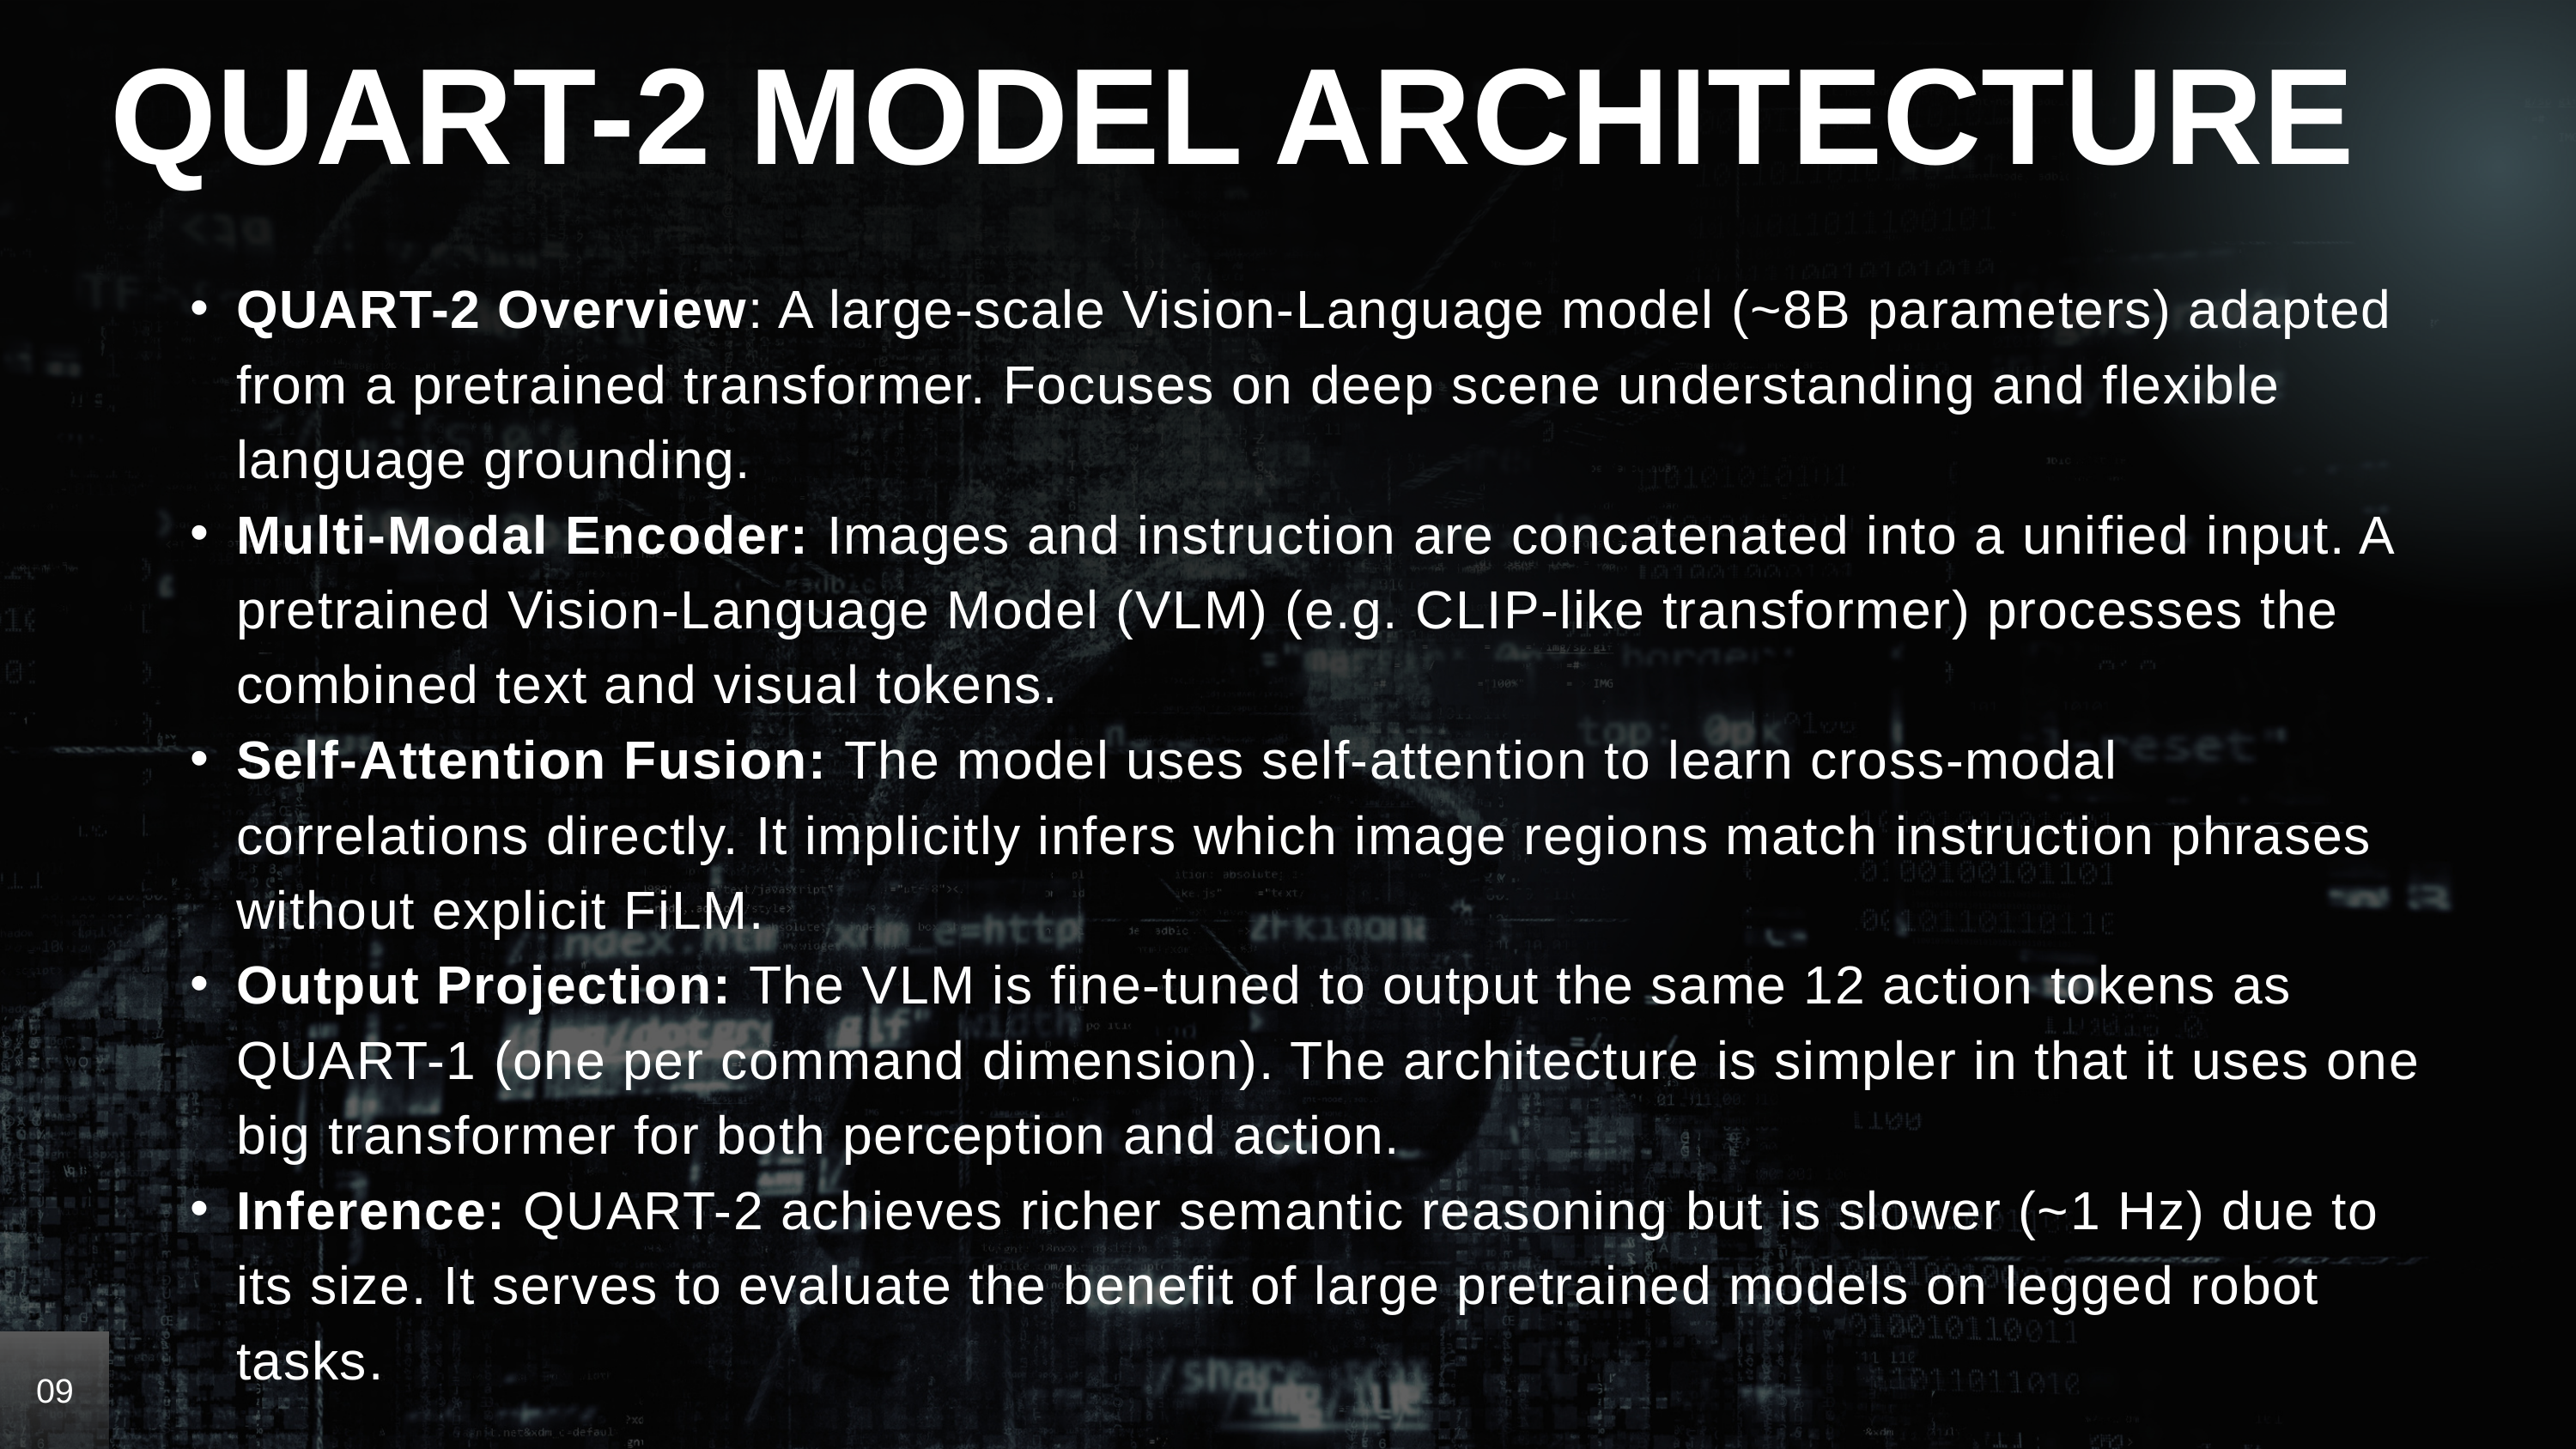

QUART-2 MODEL ARCHITECTURE
QUART-2 Overview: A large-scale Vision-Language model (~8B parameters) adapted from a pretrained transformer. Focuses on deep scene understanding and flexible language grounding.
Multi-Modal Encoder: Images and instruction are concatenated into a unified input. A pretrained Vision-Language Model (VLM) (e.g. CLIP-like transformer) processes the combined text and visual tokens.
Self-Attention Fusion: The model uses self-attention to learn cross-modal correlations directly. It implicitly infers which image regions match instruction phrases without explicit FiLM.
Output Projection: The VLM is fine-tuned to output the same 12 action tokens as QUART-1 (one per command dimension). The architecture is simpler in that it uses one big transformer for both perception and action.
Inference: QUART-2 achieves richer semantic reasoning but is slower (~1 Hz) due to its size. It serves to evaluate the benefit of large pretrained models on legged robot tasks.

09